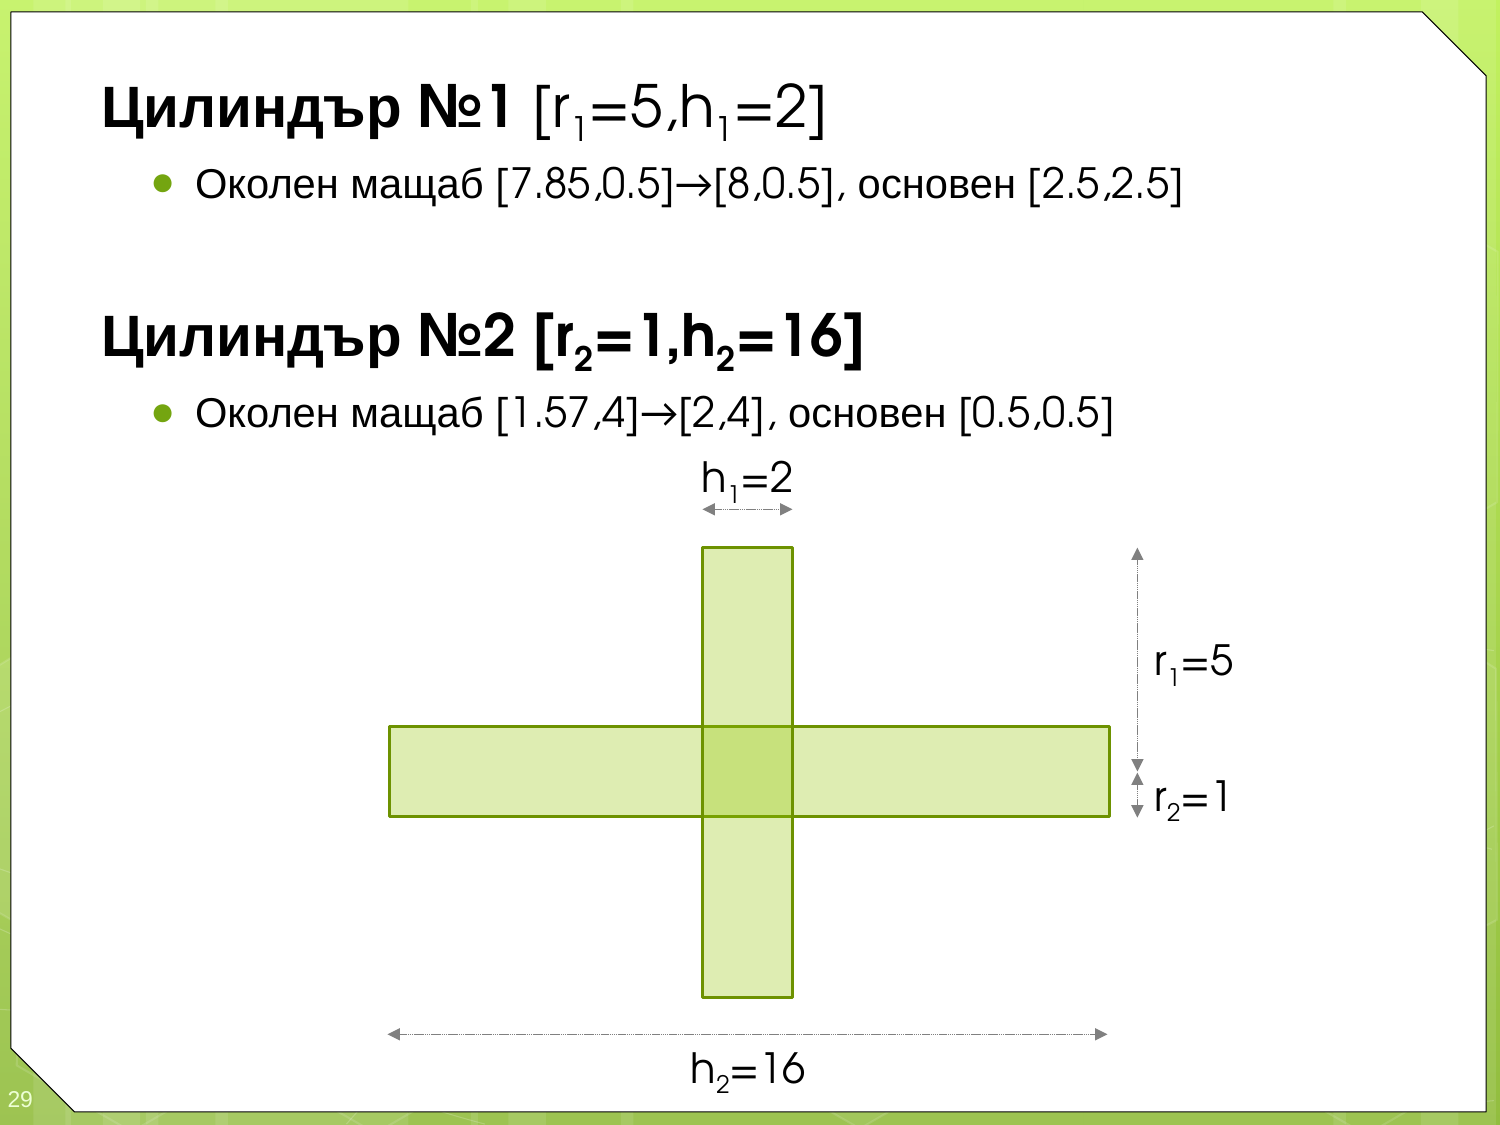

Цилиндър №1 [r1=5,h1=2]
Околен мащаб [7.85,0.5]→[8,0.5], основен [2.5,2.5]

Цилиндър №2 [r2=1,h2=16]
Околен мащаб [1.57,4]→[2,4], основен [0.5,0.5]
h1=2

r1=5
r2=1
h2=16